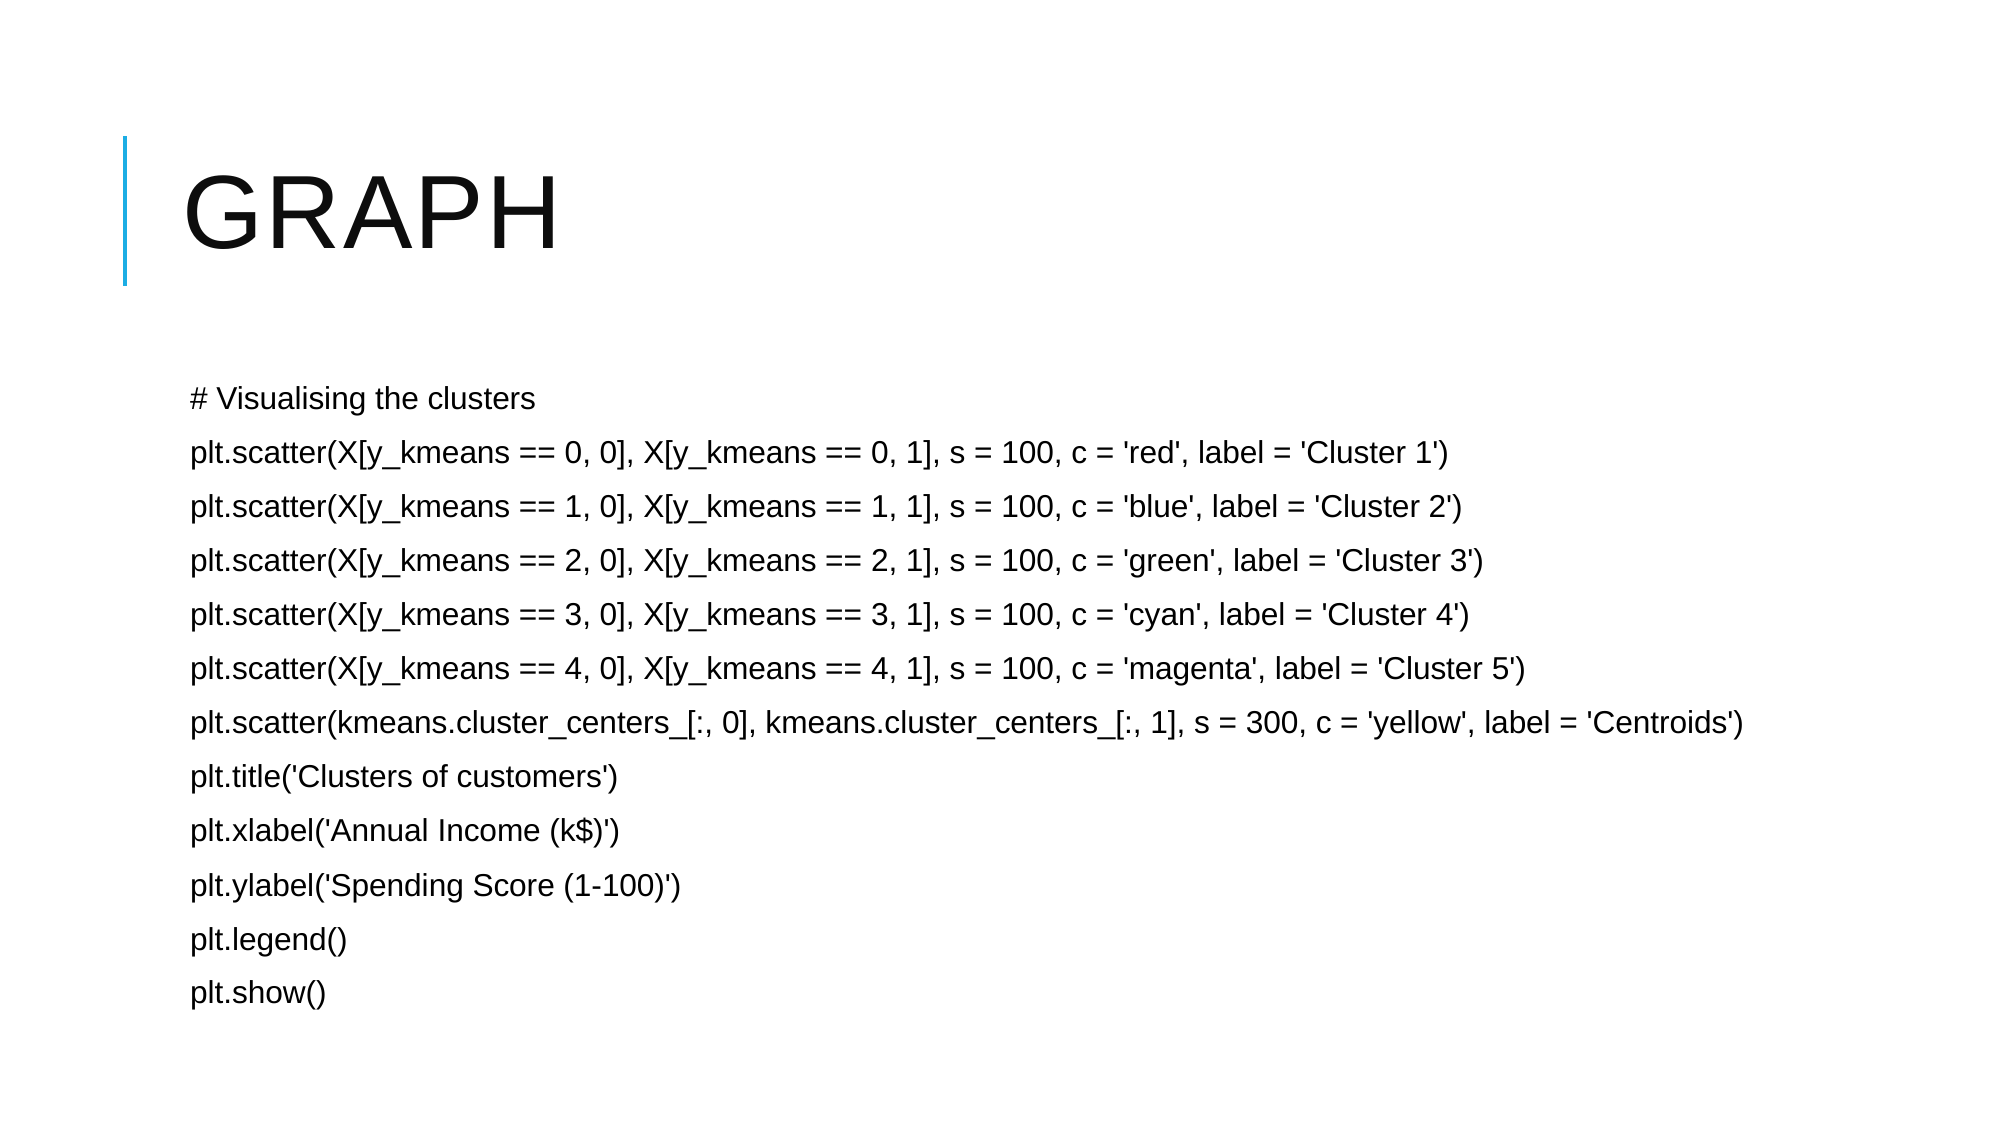

# graph
# Visualising the clusters
plt.scatter(X[y_kmeans == 0, 0], X[y_kmeans == 0, 1], s = 100, c = 'red', label = 'Cluster 1')
plt.scatter(X[y_kmeans == 1, 0], X[y_kmeans == 1, 1], s = 100, c = 'blue', label = 'Cluster 2')
plt.scatter(X[y_kmeans == 2, 0], X[y_kmeans == 2, 1], s = 100, c = 'green', label = 'Cluster 3')
plt.scatter(X[y_kmeans == 3, 0], X[y_kmeans == 3, 1], s = 100, c = 'cyan', label = 'Cluster 4')
plt.scatter(X[y_kmeans == 4, 0], X[y_kmeans == 4, 1], s = 100, c = 'magenta', label = 'Cluster 5')
plt.scatter(kmeans.cluster_centers_[:, 0], kmeans.cluster_centers_[:, 1], s = 300, c = 'yellow', label = 'Centroids')
plt.title('Clusters of customers')
plt.xlabel('Annual Income (k$)')
plt.ylabel('Spending Score (1-100)')
plt.legend()
plt.show()